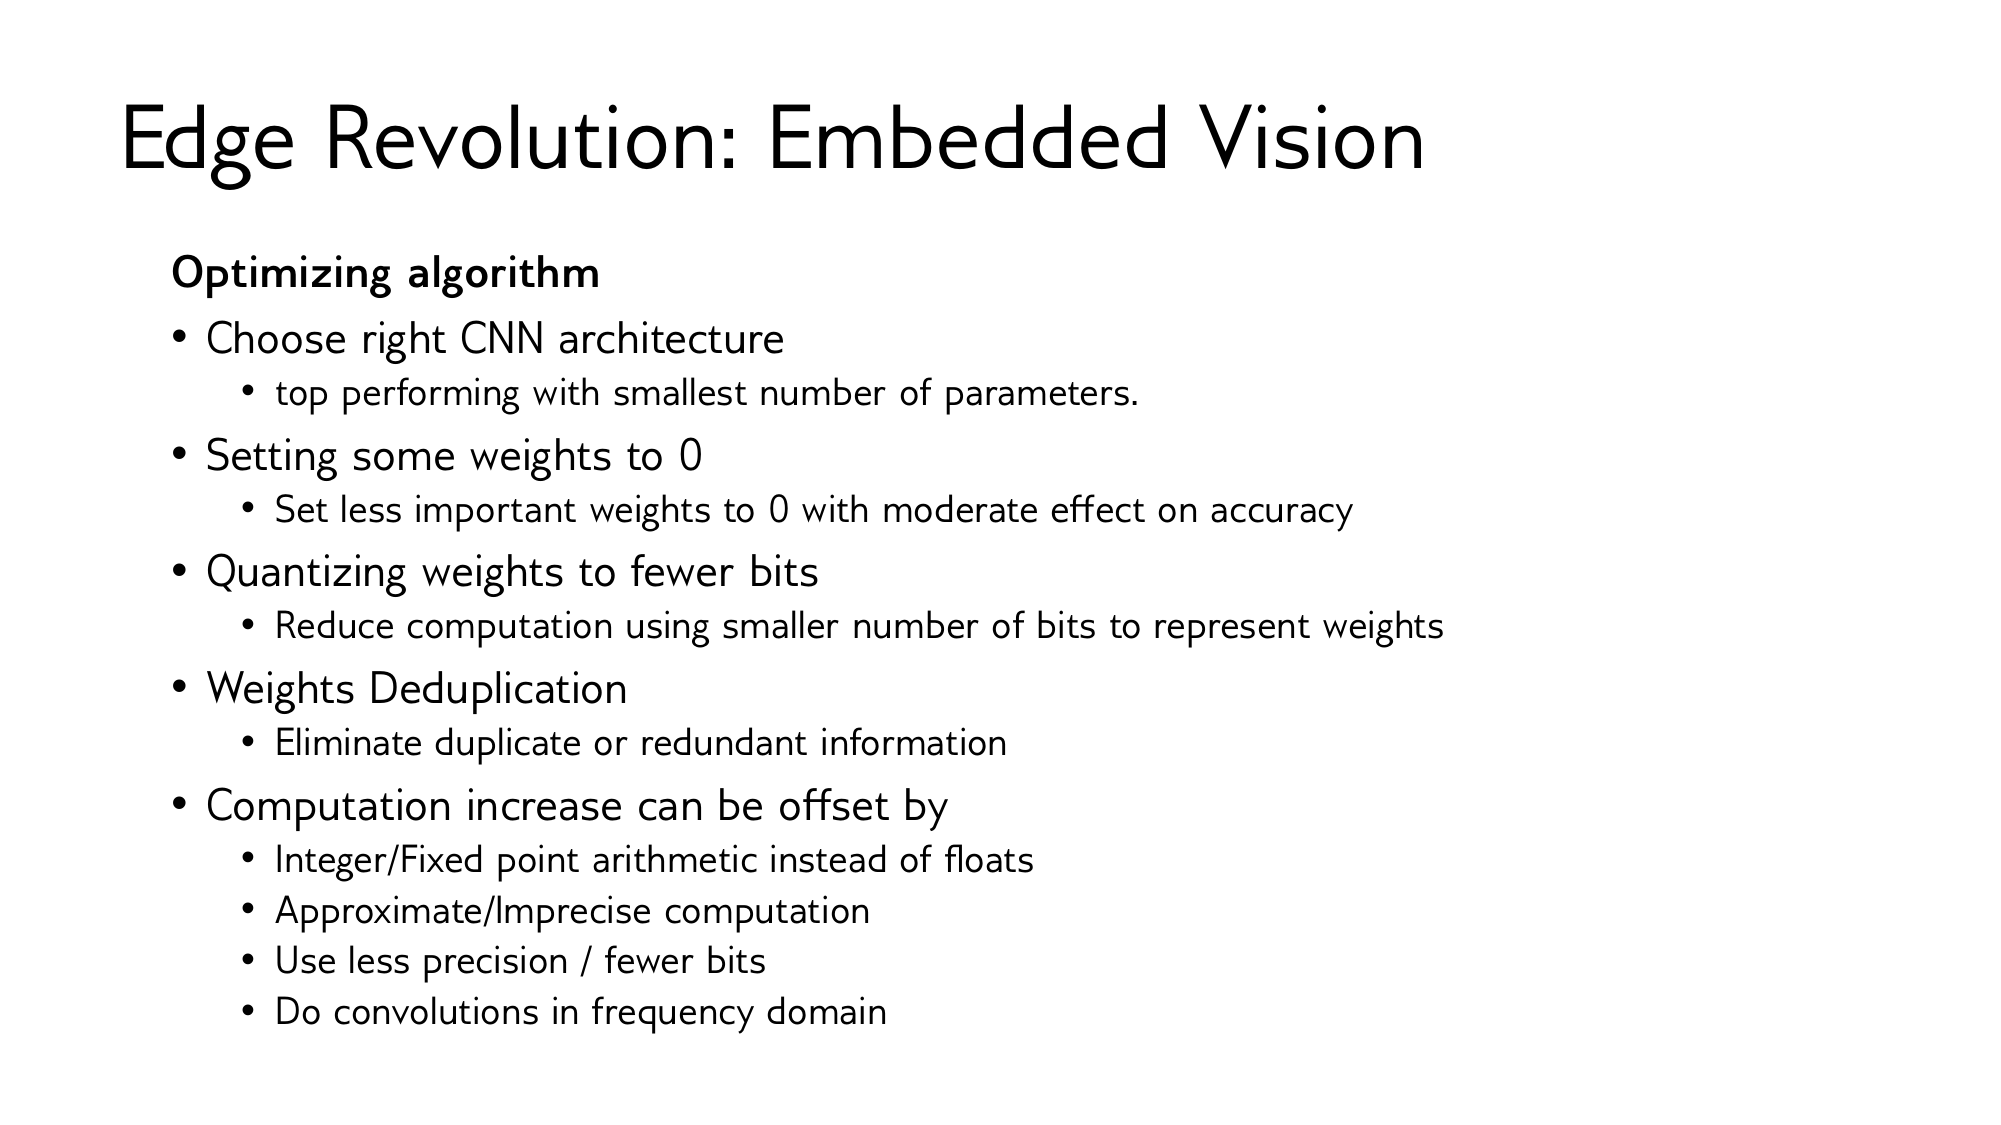

# Edge Revolution: Embedded Vision
Optimizing algorithm
Choose right CNN architecture
top performing with smallest number of parameters.
Setting some weights to 0
Set less important weights to 0 with moderate effect on accuracy
Quantizing weights to fewer bits
Reduce computation using smaller number of bits to represent weights
Weights Deduplication
Eliminate duplicate or redundant information
Computation increase can be offset by
Integer/Fixed point arithmetic instead of floats
Approximate/Imprecise computation
Use less precision / fewer bits
Do convolutions in frequency domain